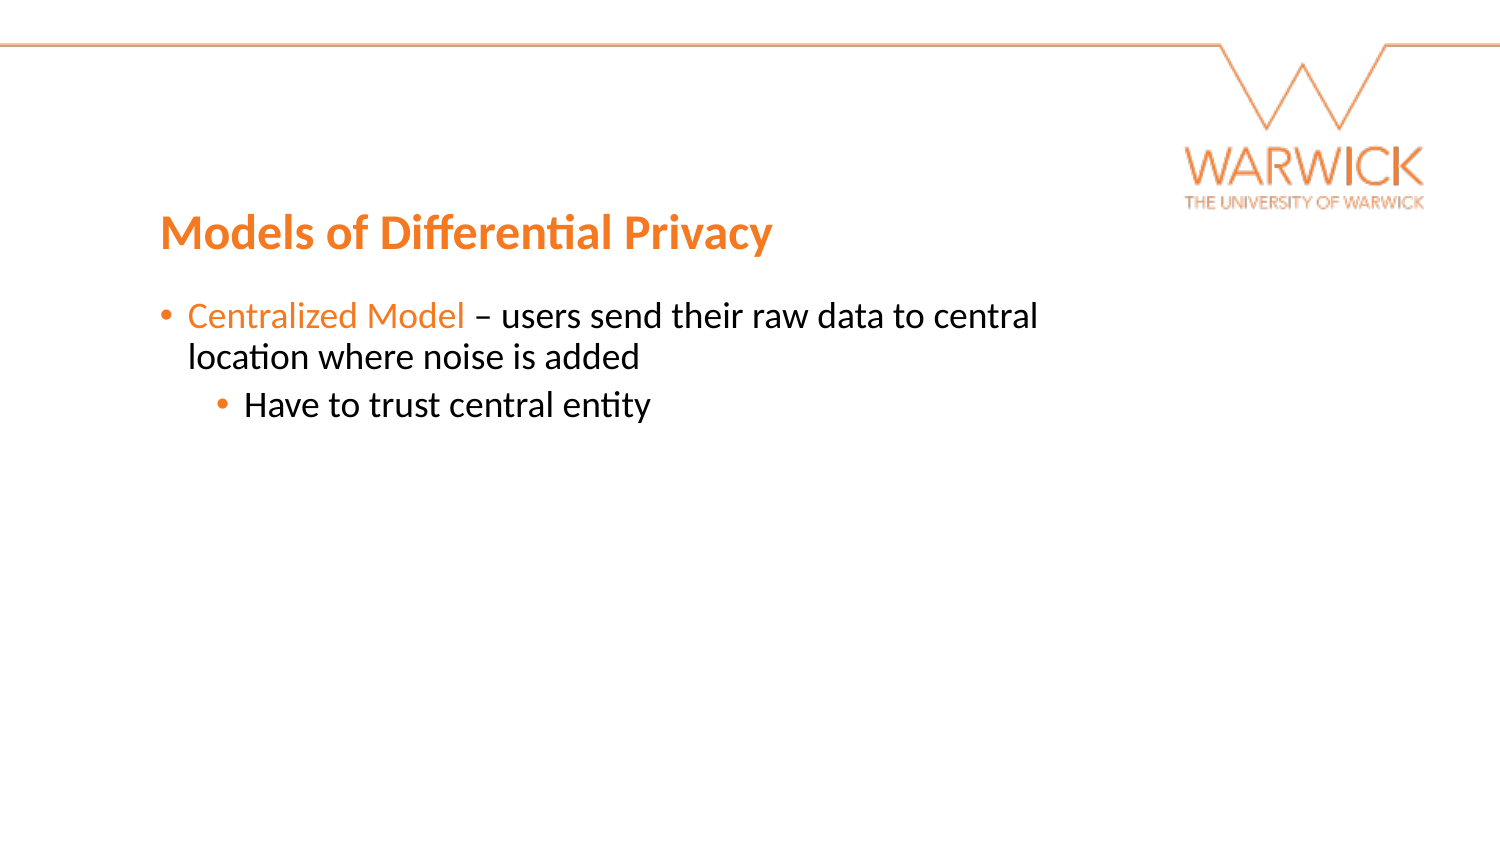

Models of Differential Privacy

Centralized Model – users send their raw data to central location where noise is added
Have to trust central entity